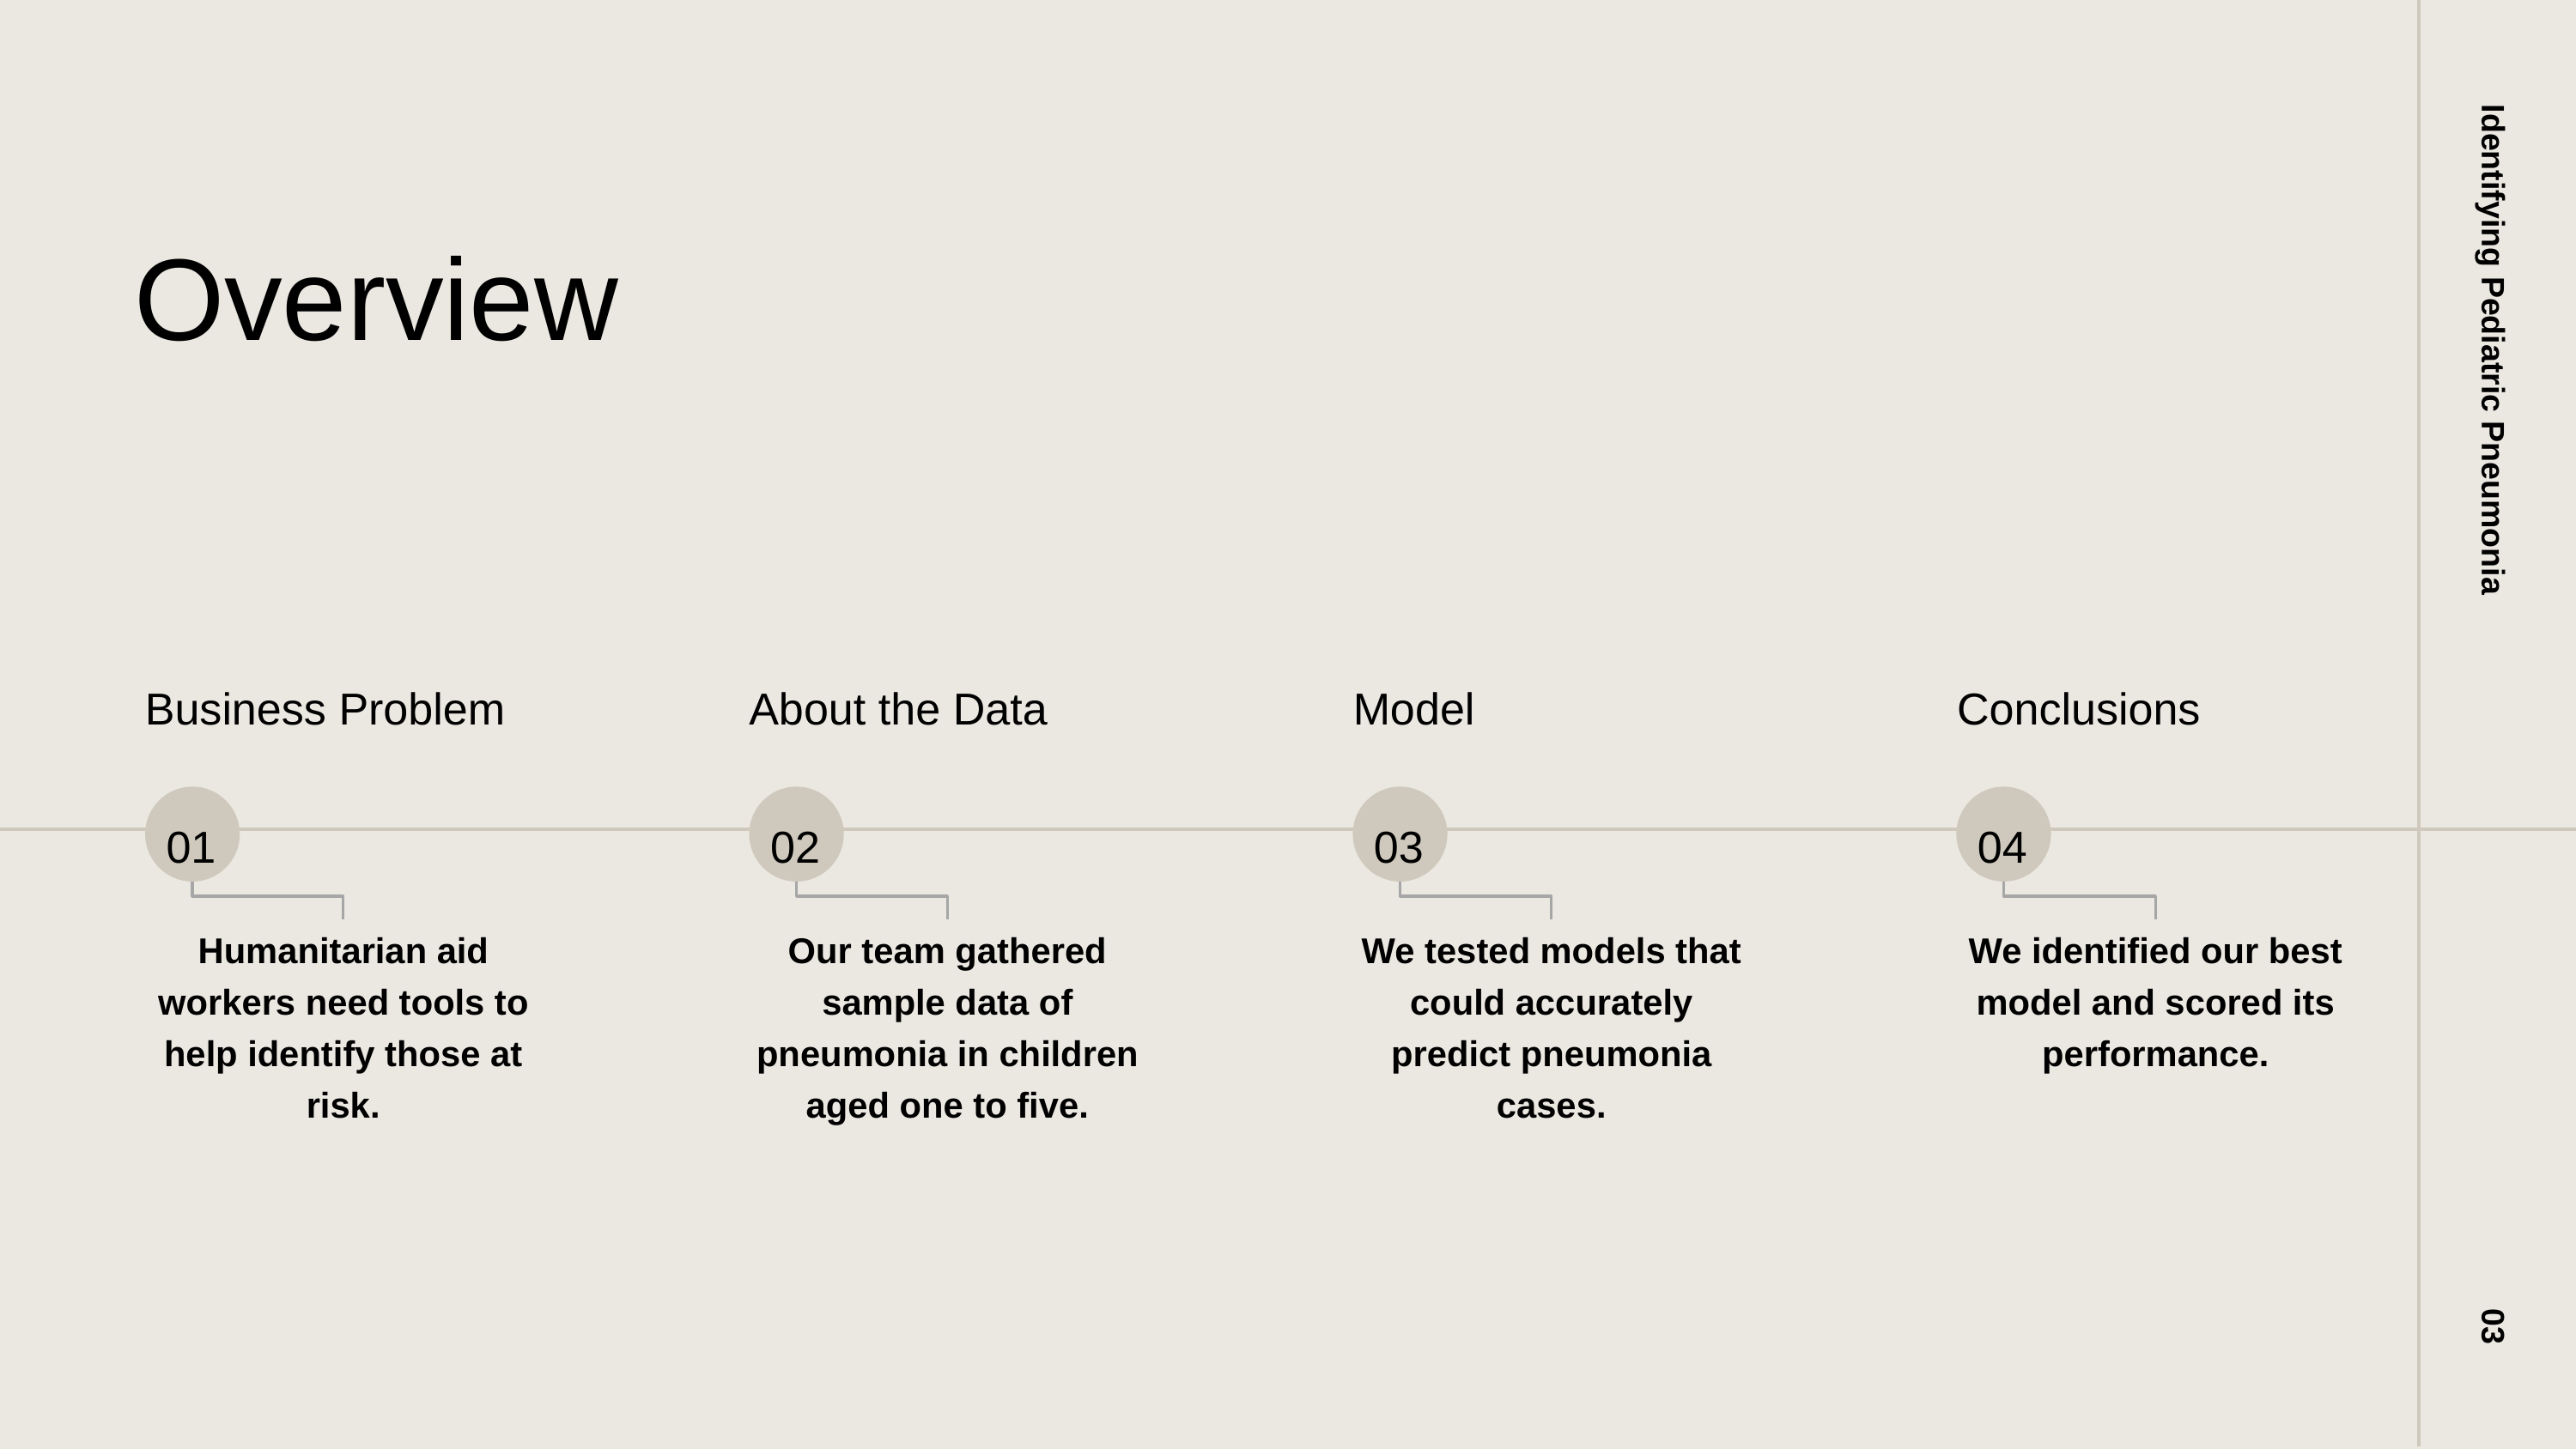

Identifying Pediatric Pneumonia
03
Overview
Business Problem
About the Data
Model
Conclusions

01

02

03

04
Humanitarian aid workers need tools to help identify those at risk.
Our team gathered sample data of pneumonia in children aged one to five.
We tested models that could accurately predict pneumonia cases.
We identified our best model and scored its performance.